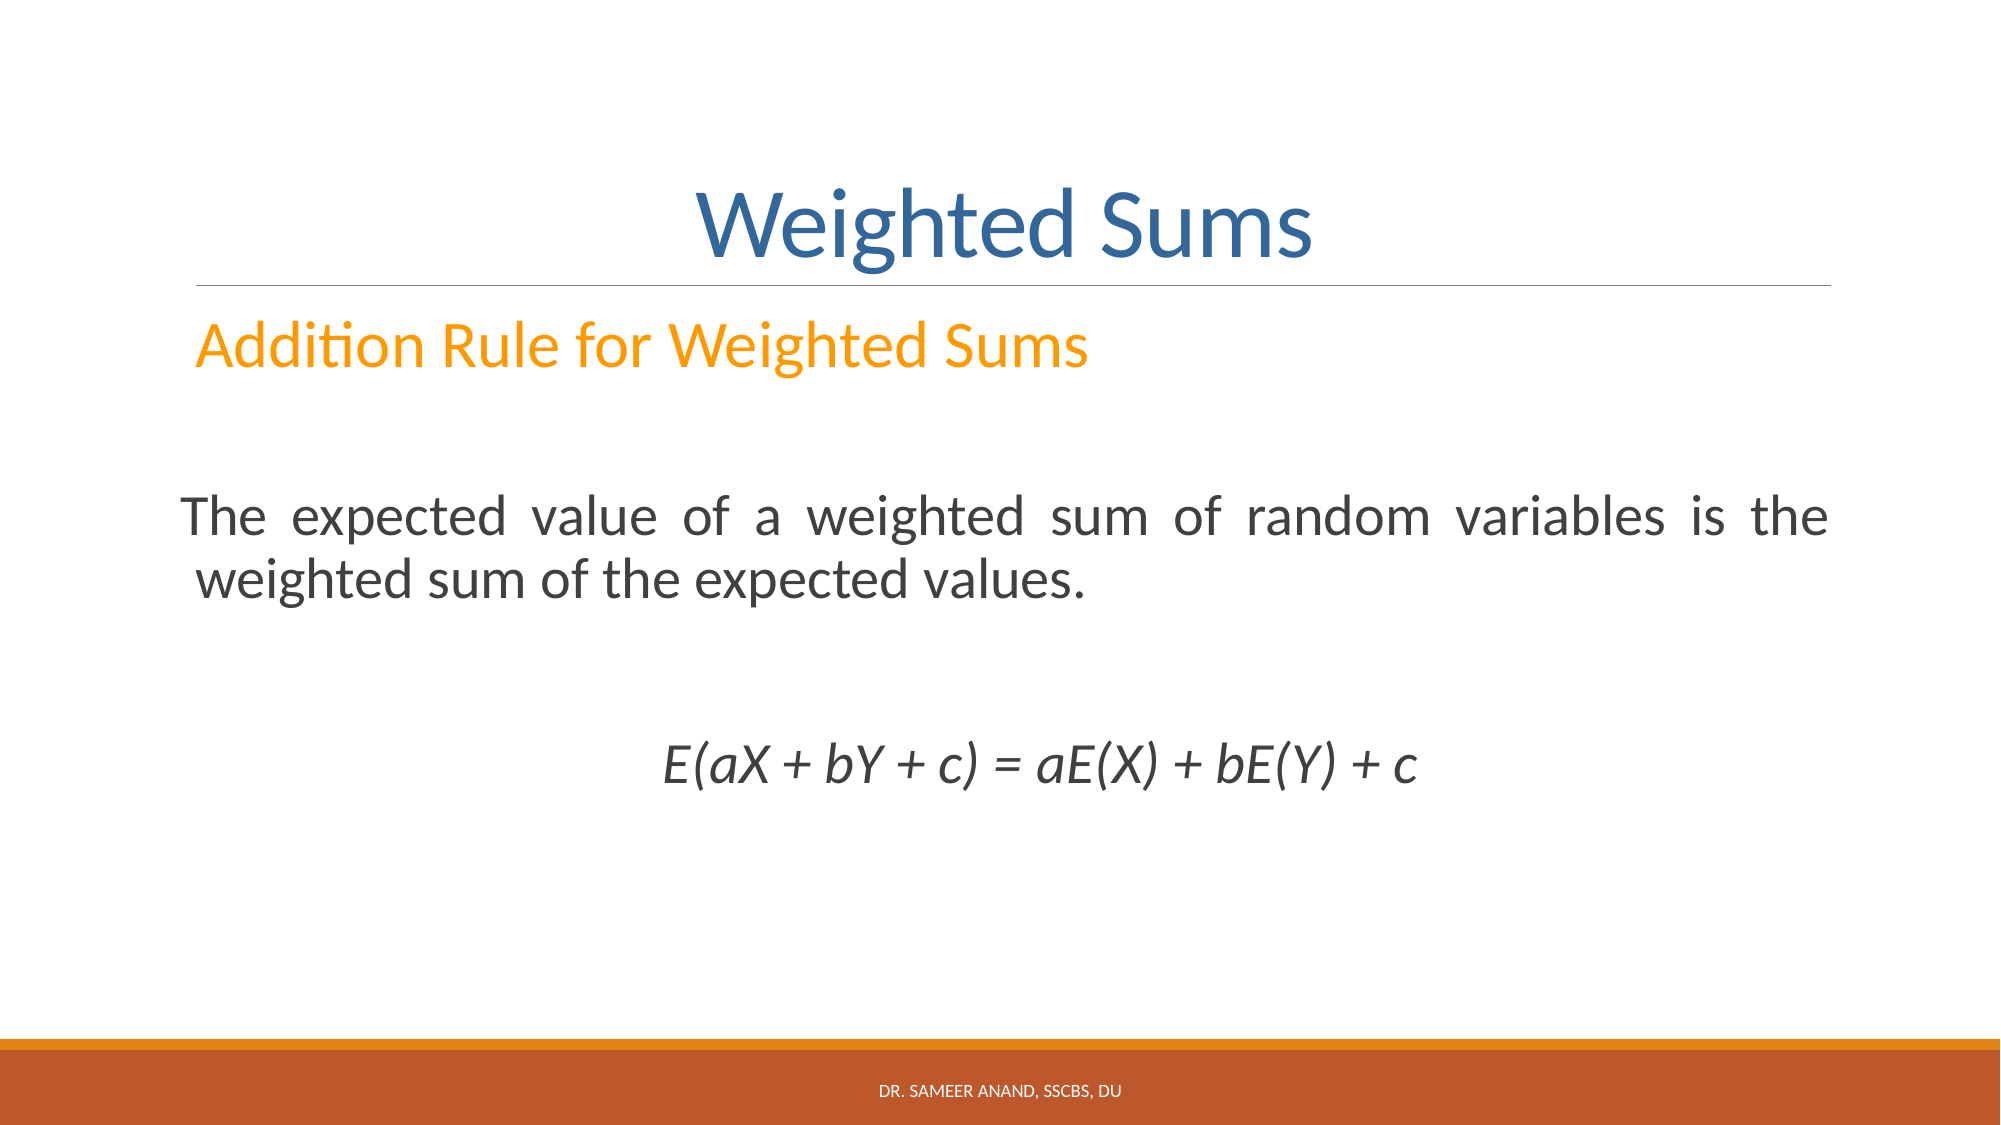

# Weighted Sums
Addition Rule for Weighted Sums

The expected value of a weighted sum of random variables is the weighted sum of the expected values.

		                        E(aX + bY + c) = aE(X) + bE(Y) + c

Dr. Sameer Anand, SSCBS, DU